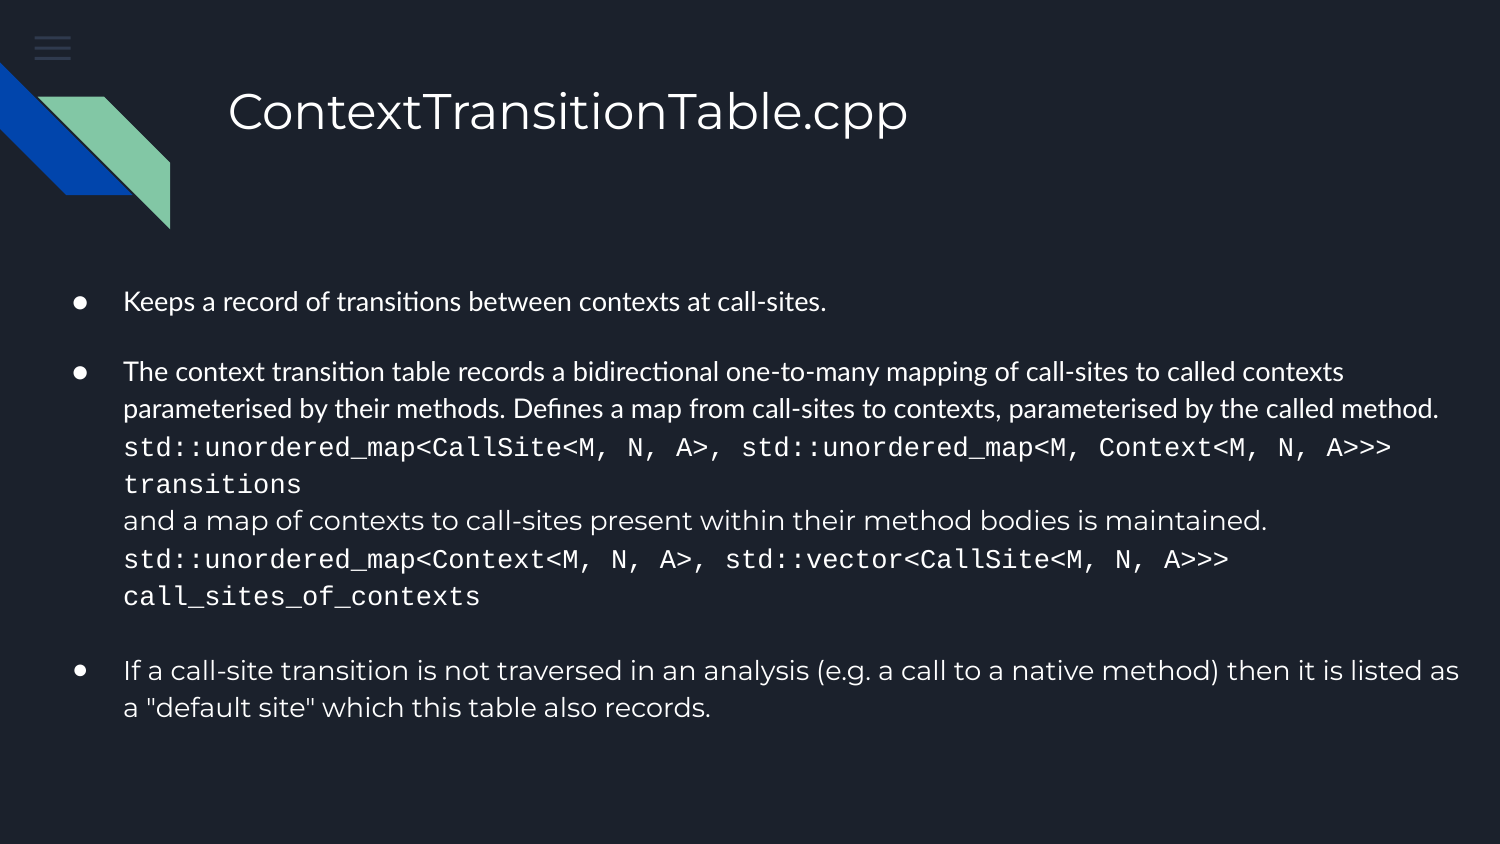

# ContextTransitionTable.cpp
Keeps a record of transitions between contexts at call-sites.
The context transition table records a bidirectional one-to-many mapping of call-sites to called contexts parameterised by their methods. Defines a map from call-sites to contexts, parameterised by the called method.
std::unordered_map<CallSite<M, N, A>, std::unordered_map<M, Context<M, N, A>>> transitions
and a map of contexts to call-sites present within their method bodies is maintained.
std::unordered_map<Context<M, N, A>, std::vector<CallSite<M, N, A>>> call_sites_of_contexts
If a call-site transition is not traversed in an analysis (e.g. a call to a native method) then it is listed as a "default site" which this table also records.